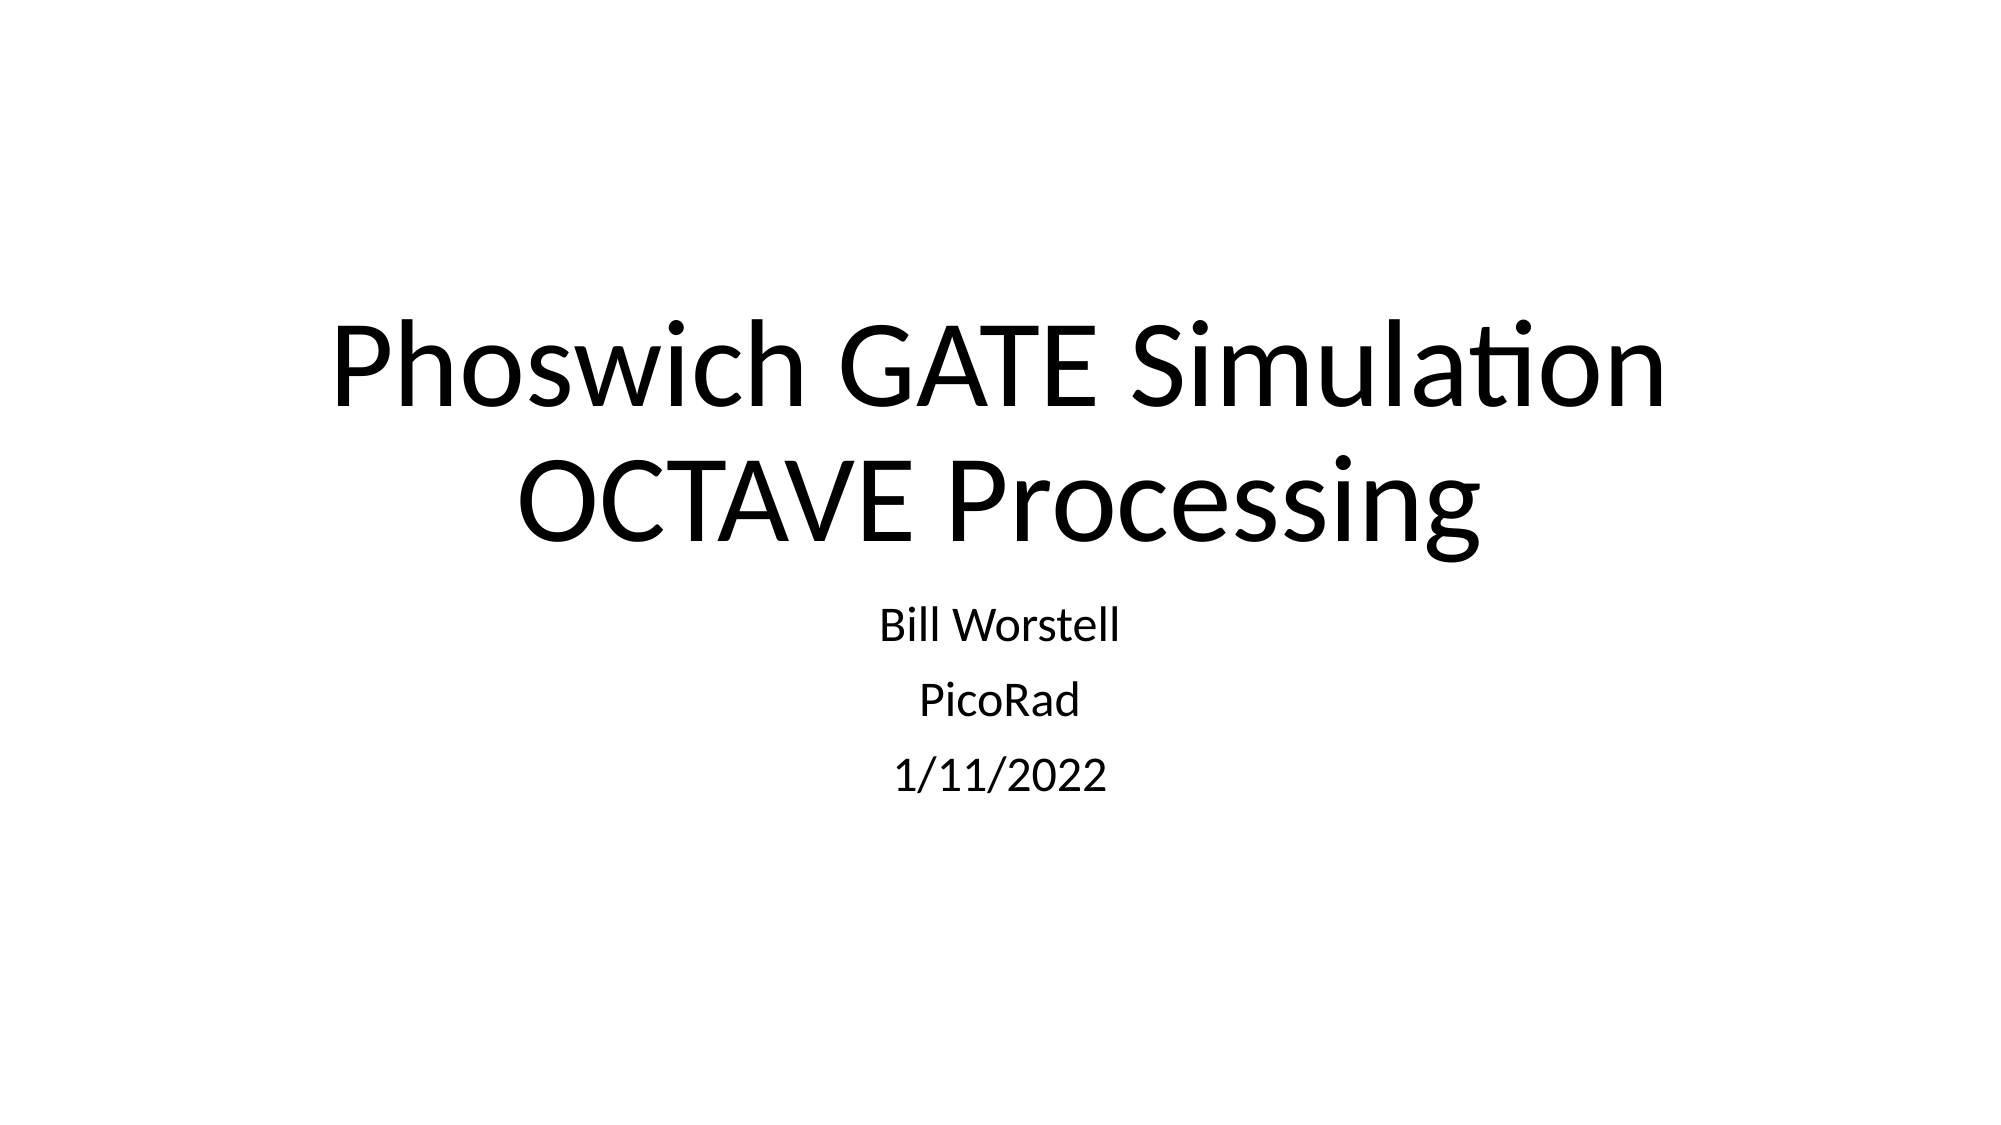

# Phoswich GATE Simulation OCTAVE Processing
Bill Worstell
PicoRad
1/11/2022